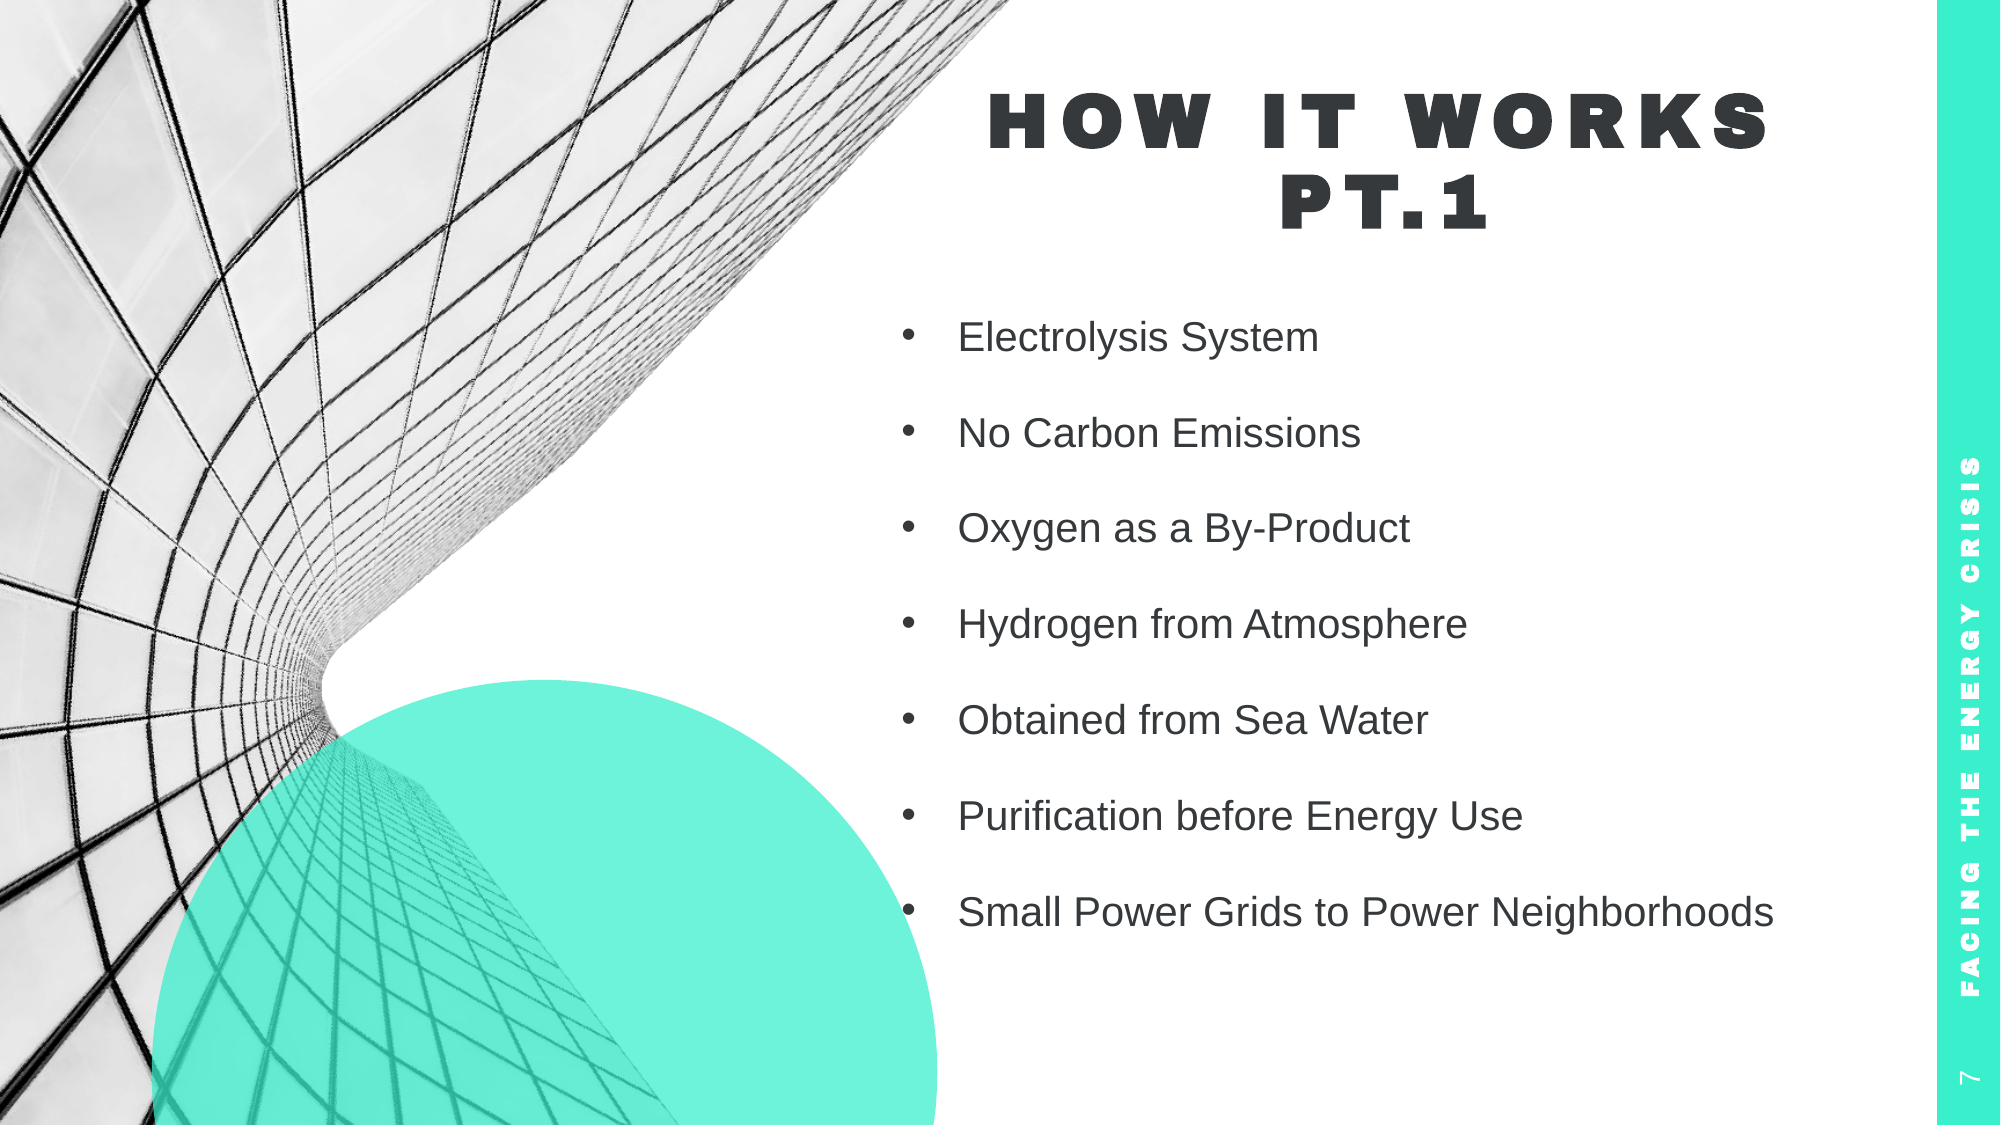

# How it works pt.1
Electrolysis System
No Carbon Emissions
Oxygen as a By-Product
Hydrogen from Atmosphere
Obtained from Sea Water
Purification before Energy Use
Small Power Grids to Power Neighborhoods
Facing the energy crisis
7